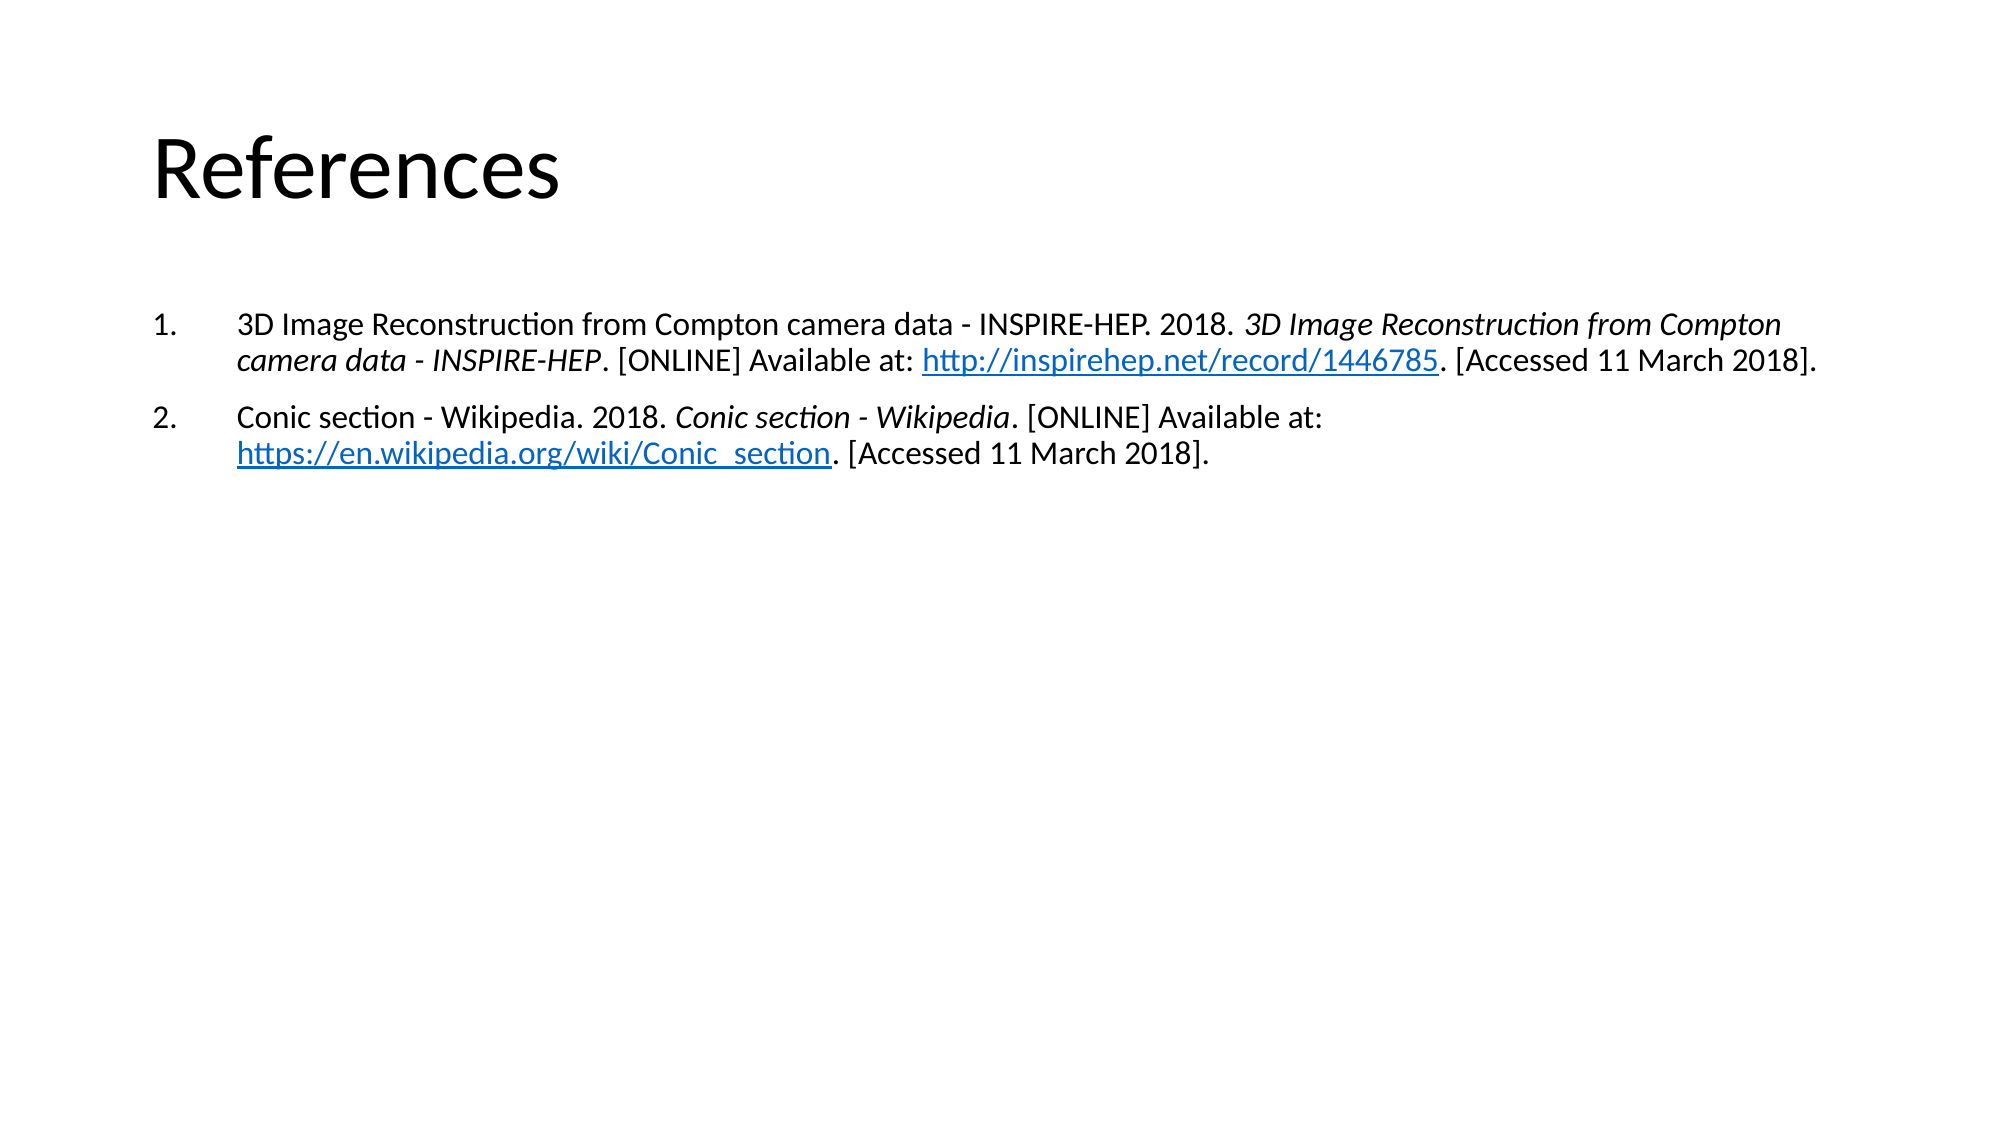

# References
3D Image Reconstruction from Compton camera data - INSPIRE-HEP. 2018. 3D Image Reconstruction from Compton camera data - INSPIRE-HEP. [ONLINE] Available at: http://inspirehep.net/record/1446785. [Accessed 11 March 2018].
Conic section - Wikipedia. 2018. Conic section - Wikipedia. [ONLINE] Available at: https://en.wikipedia.org/wiki/Conic_section. [Accessed 11 March 2018].